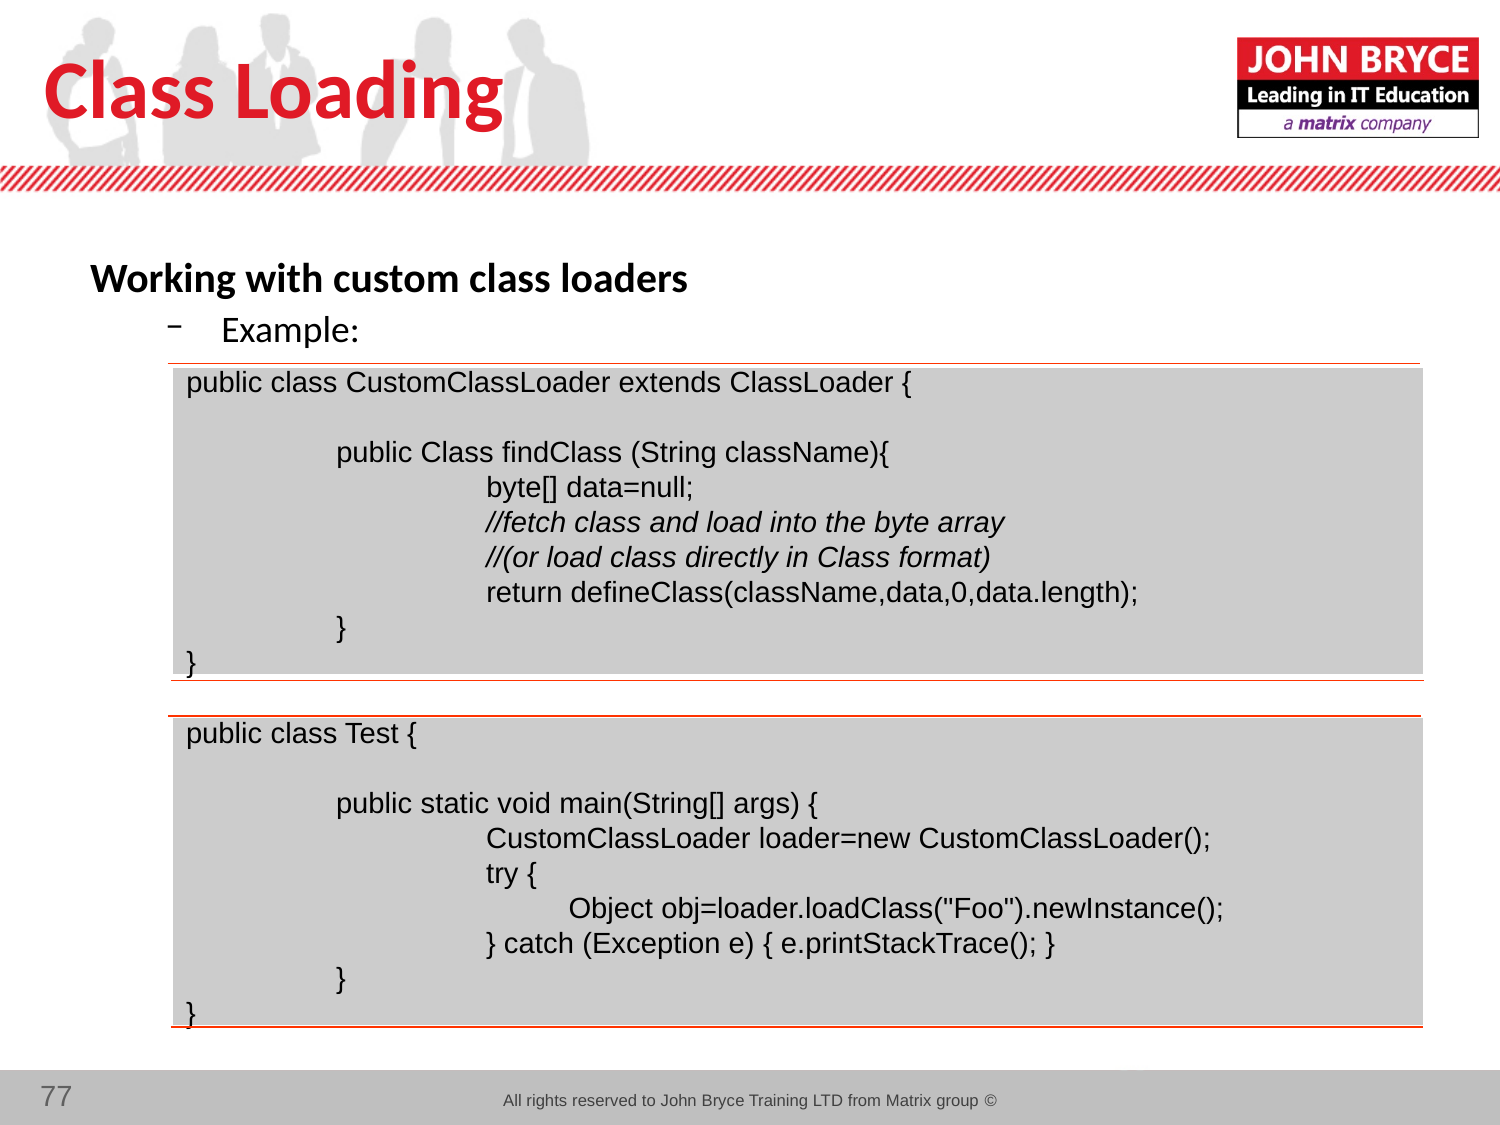

# Class Loading
Working with custom class loaders
Example:
public class CustomClassLoader extends ClassLoader {

	public Class findClass (String className){
		byte[] data=null;
		//fetch class and load into the byte array
		//(or load class directly in Class format)
		return defineClass(className,data,0,data.length);
	}
}
public class Test {

	public static void main(String[] args) {
		CustomClassLoader loader=new CustomClassLoader();
		try {
		          Object obj=loader.loadClass("Foo").newInstance();
		} catch (Exception e) { e.printStackTrace(); }
	}
}